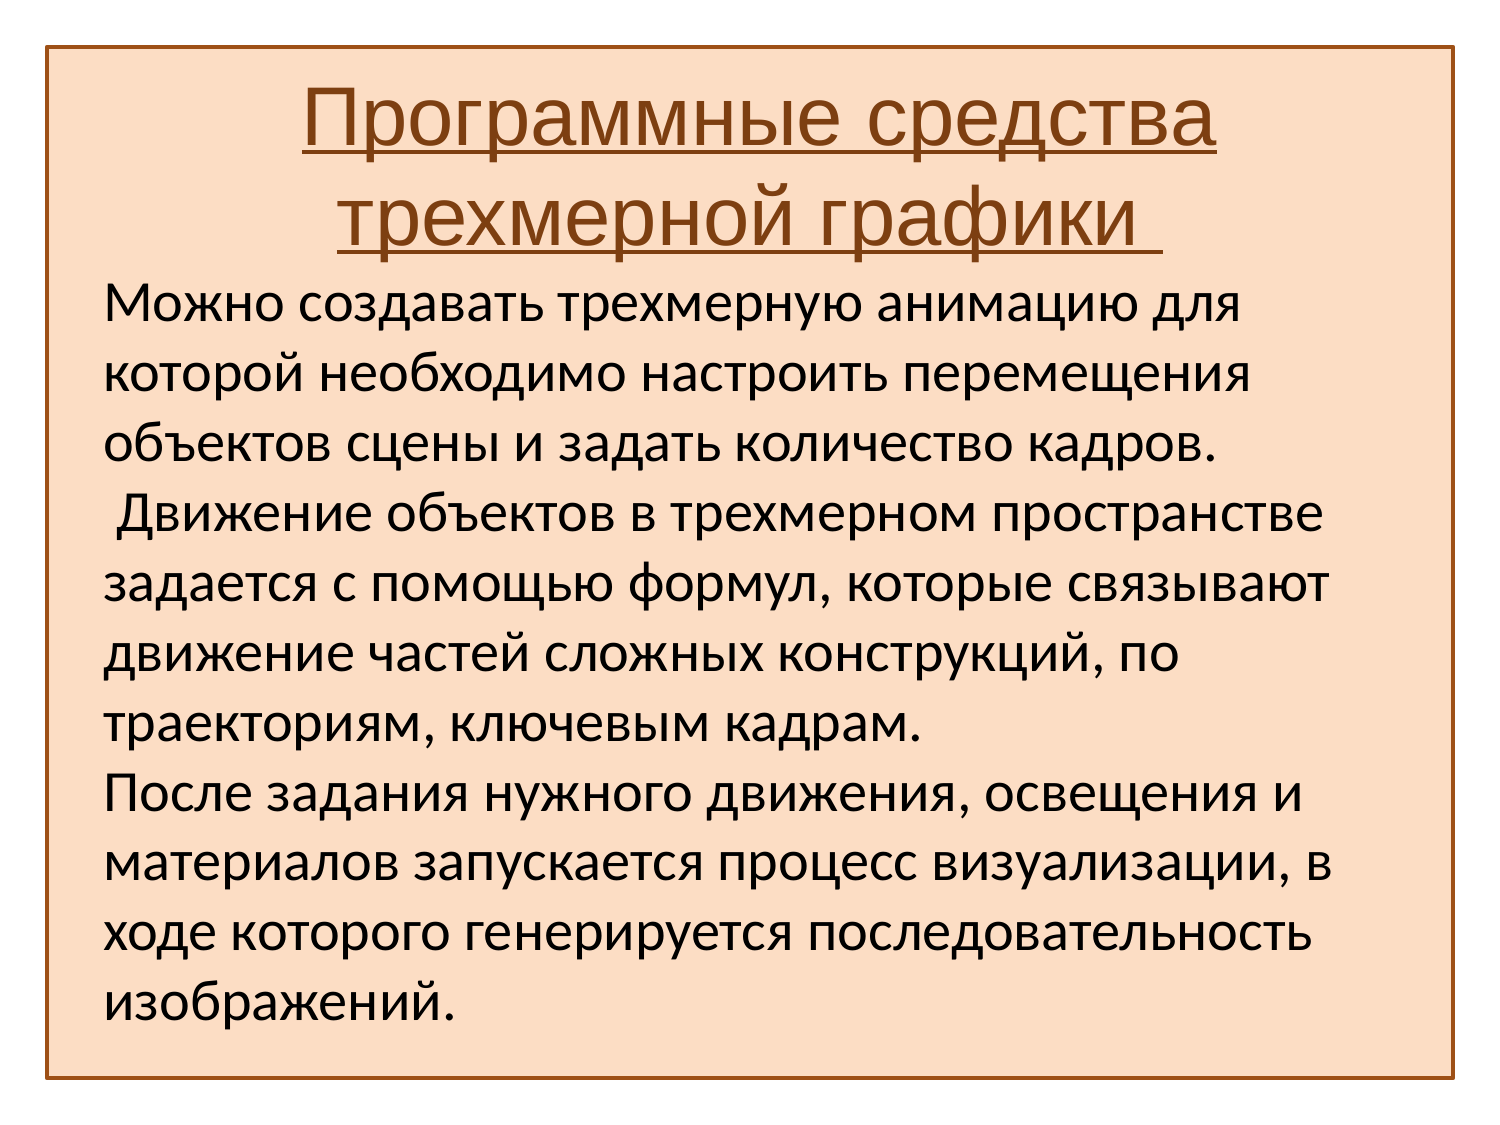

Программные средства трехмерной графики
Можно создавать трехмерную анимацию для которой необходимо настроить перемещения объектов сцены и задать количество кадров.
 Движение объектов в трехмерном пространстве задается с помощью формул, которые связывают движение частей сложных конструкций, по траекториям, ключевым кадрам.
После задания нужного движения, освещения и материалов запускается процесс визуализации, в ходе которого генерируется последовательность изображений.